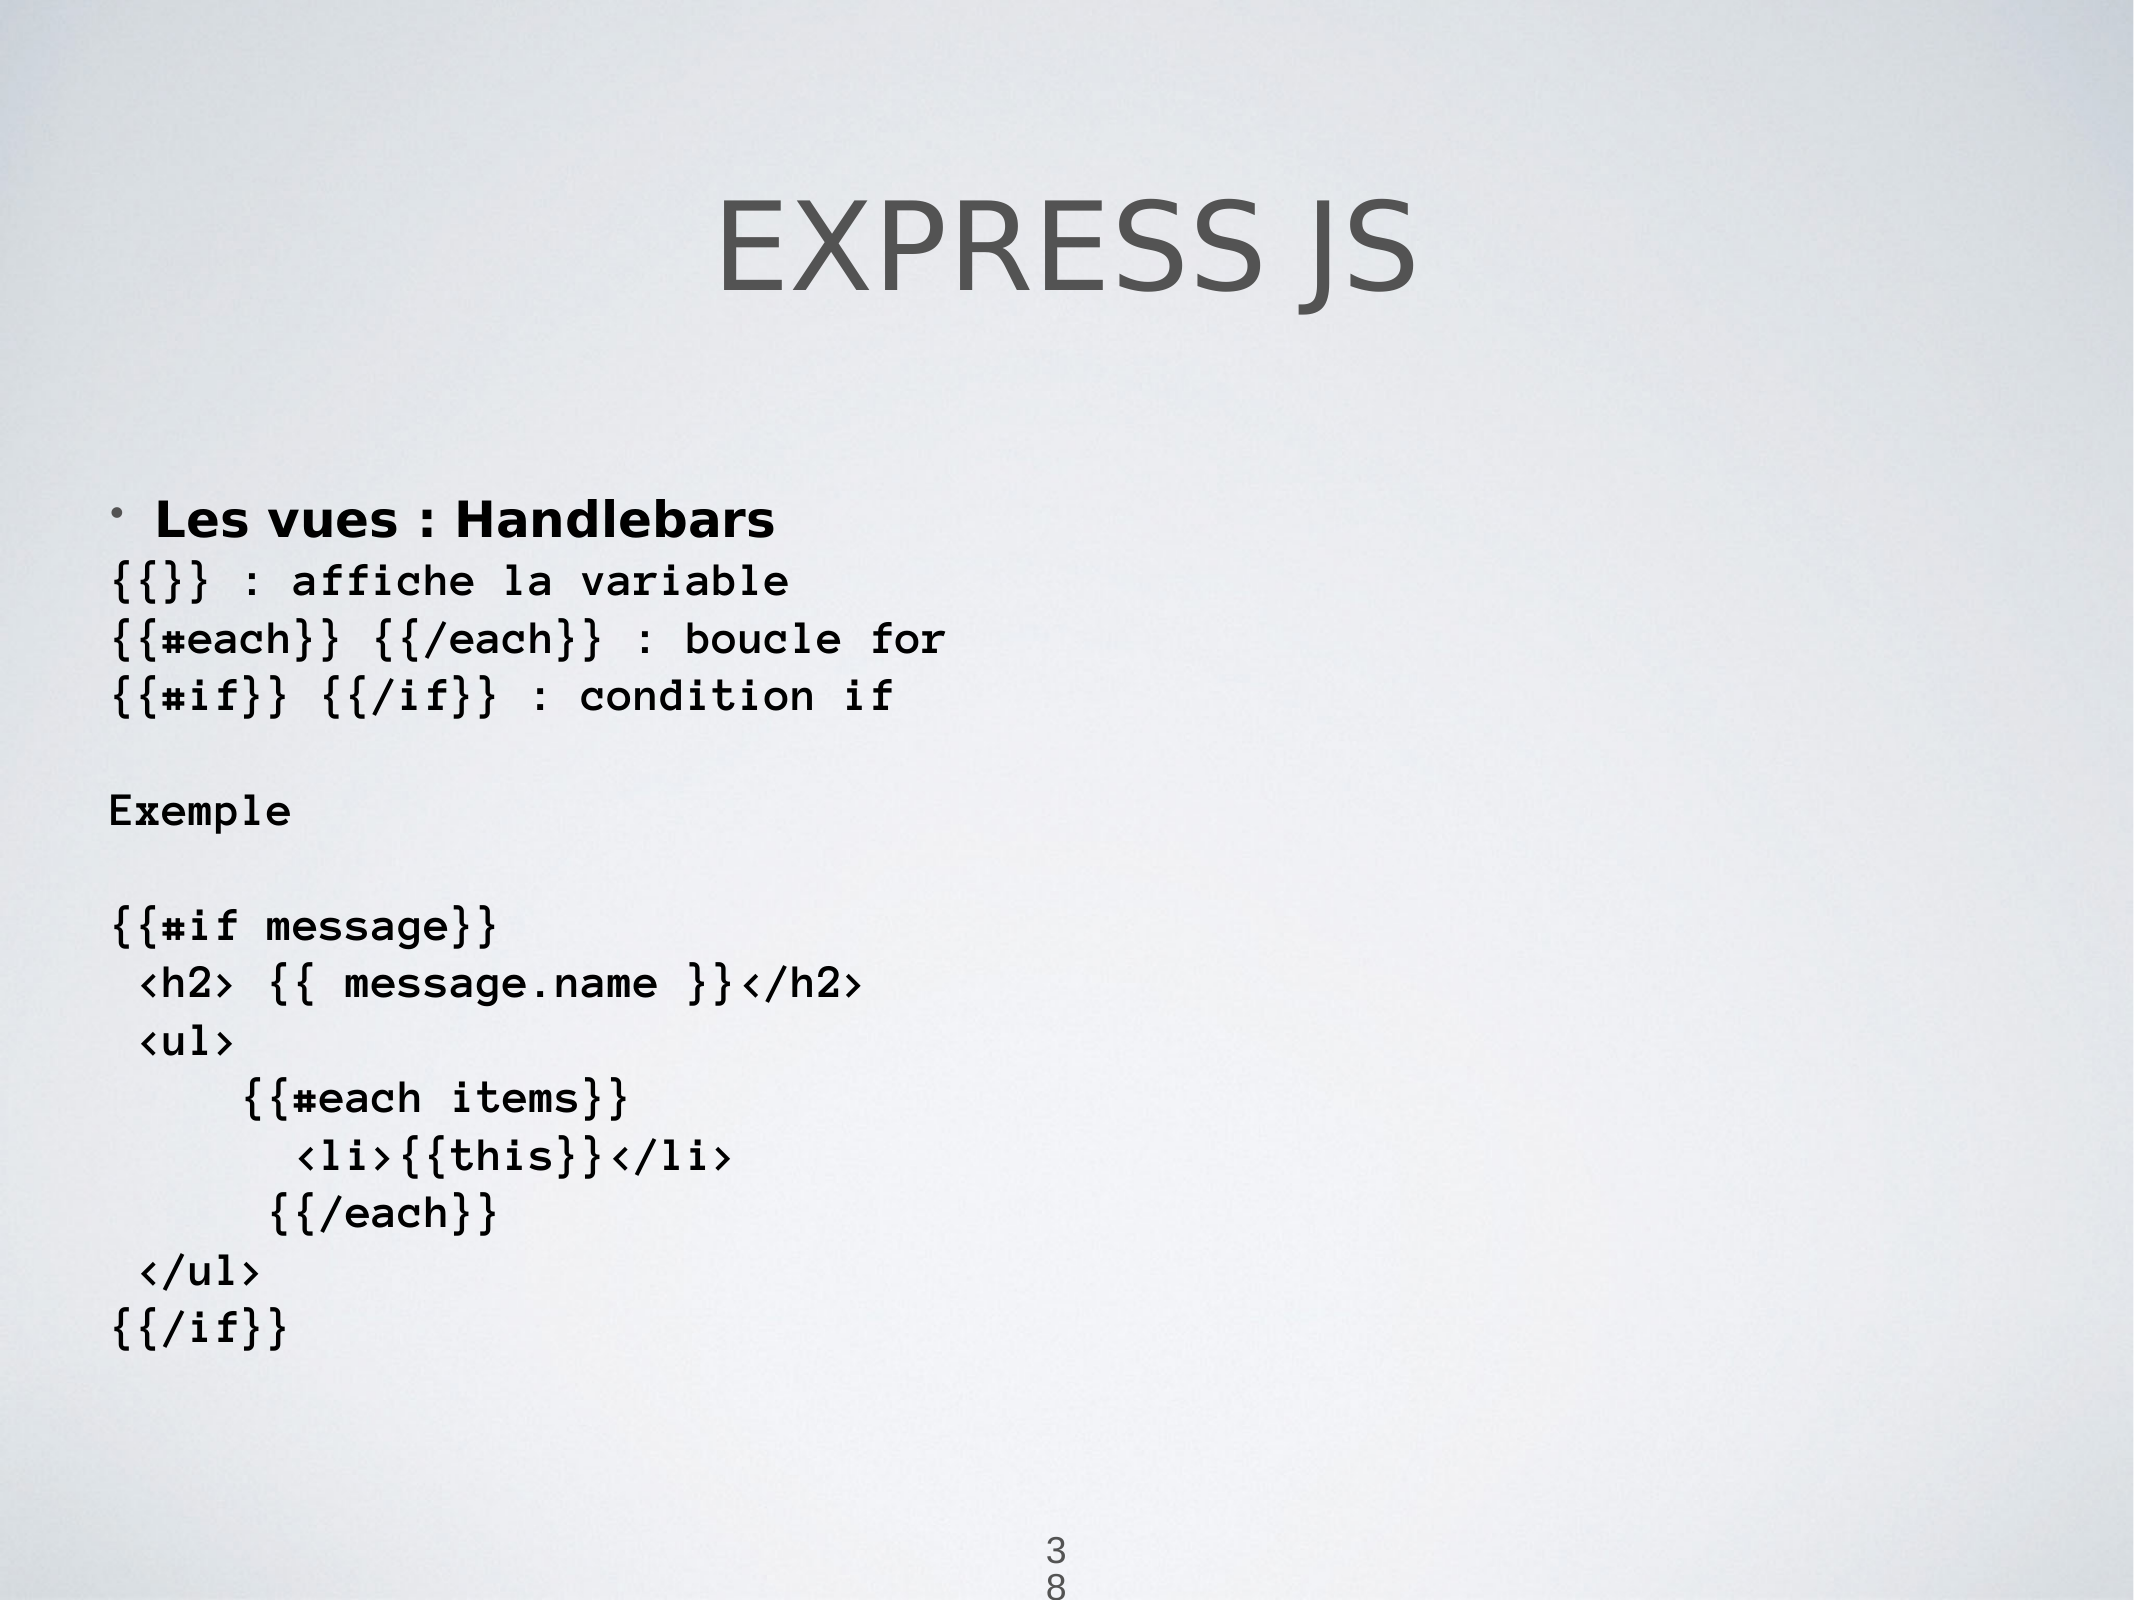

# Express js

Les vues : Handlebars
{{}} : affiche la variable
{{#each}} {{/each}} : boucle for
{{#if}} {{/if}} : condition if

Exemple

{{#if message}}
 <h2> {{ message.name }}</h2>
 <ul>
     {{#each items}}
       <li>{{this}}</li>
      {{/each}}
 </ul>
{{/if}}
38